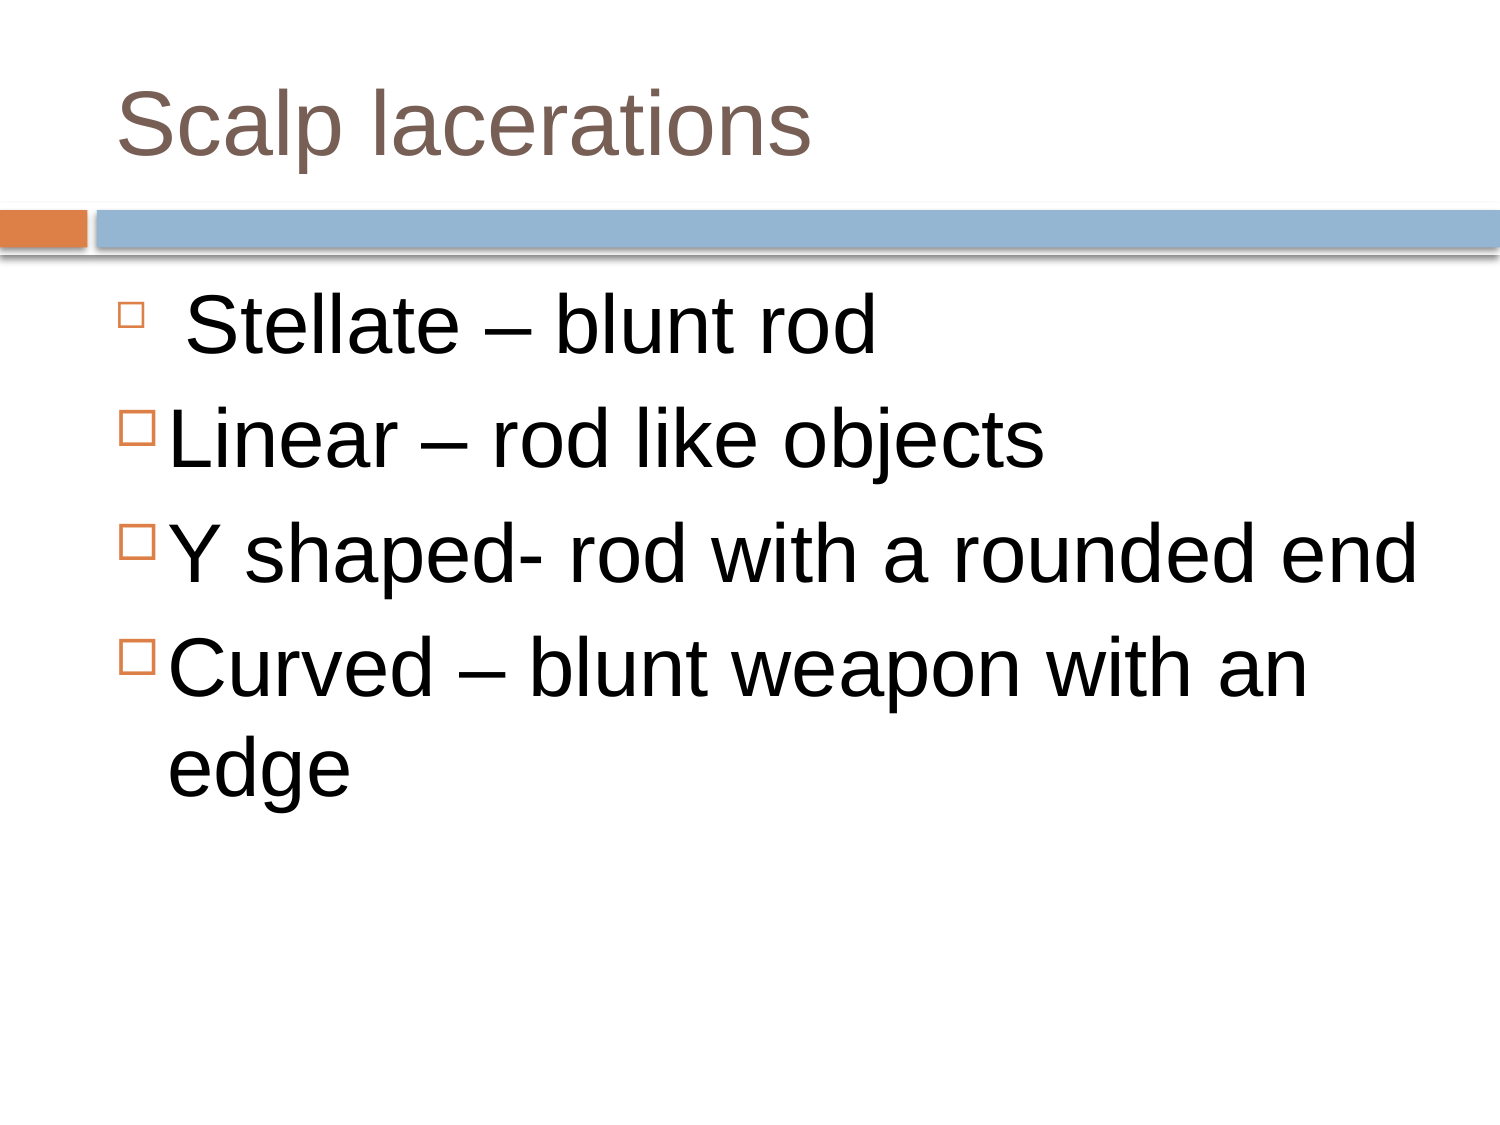

# Scalp lacerations
 Stellate – blunt rod
Linear – rod like objects
Y shaped- rod with a rounded end
Curved – blunt weapon with an edge